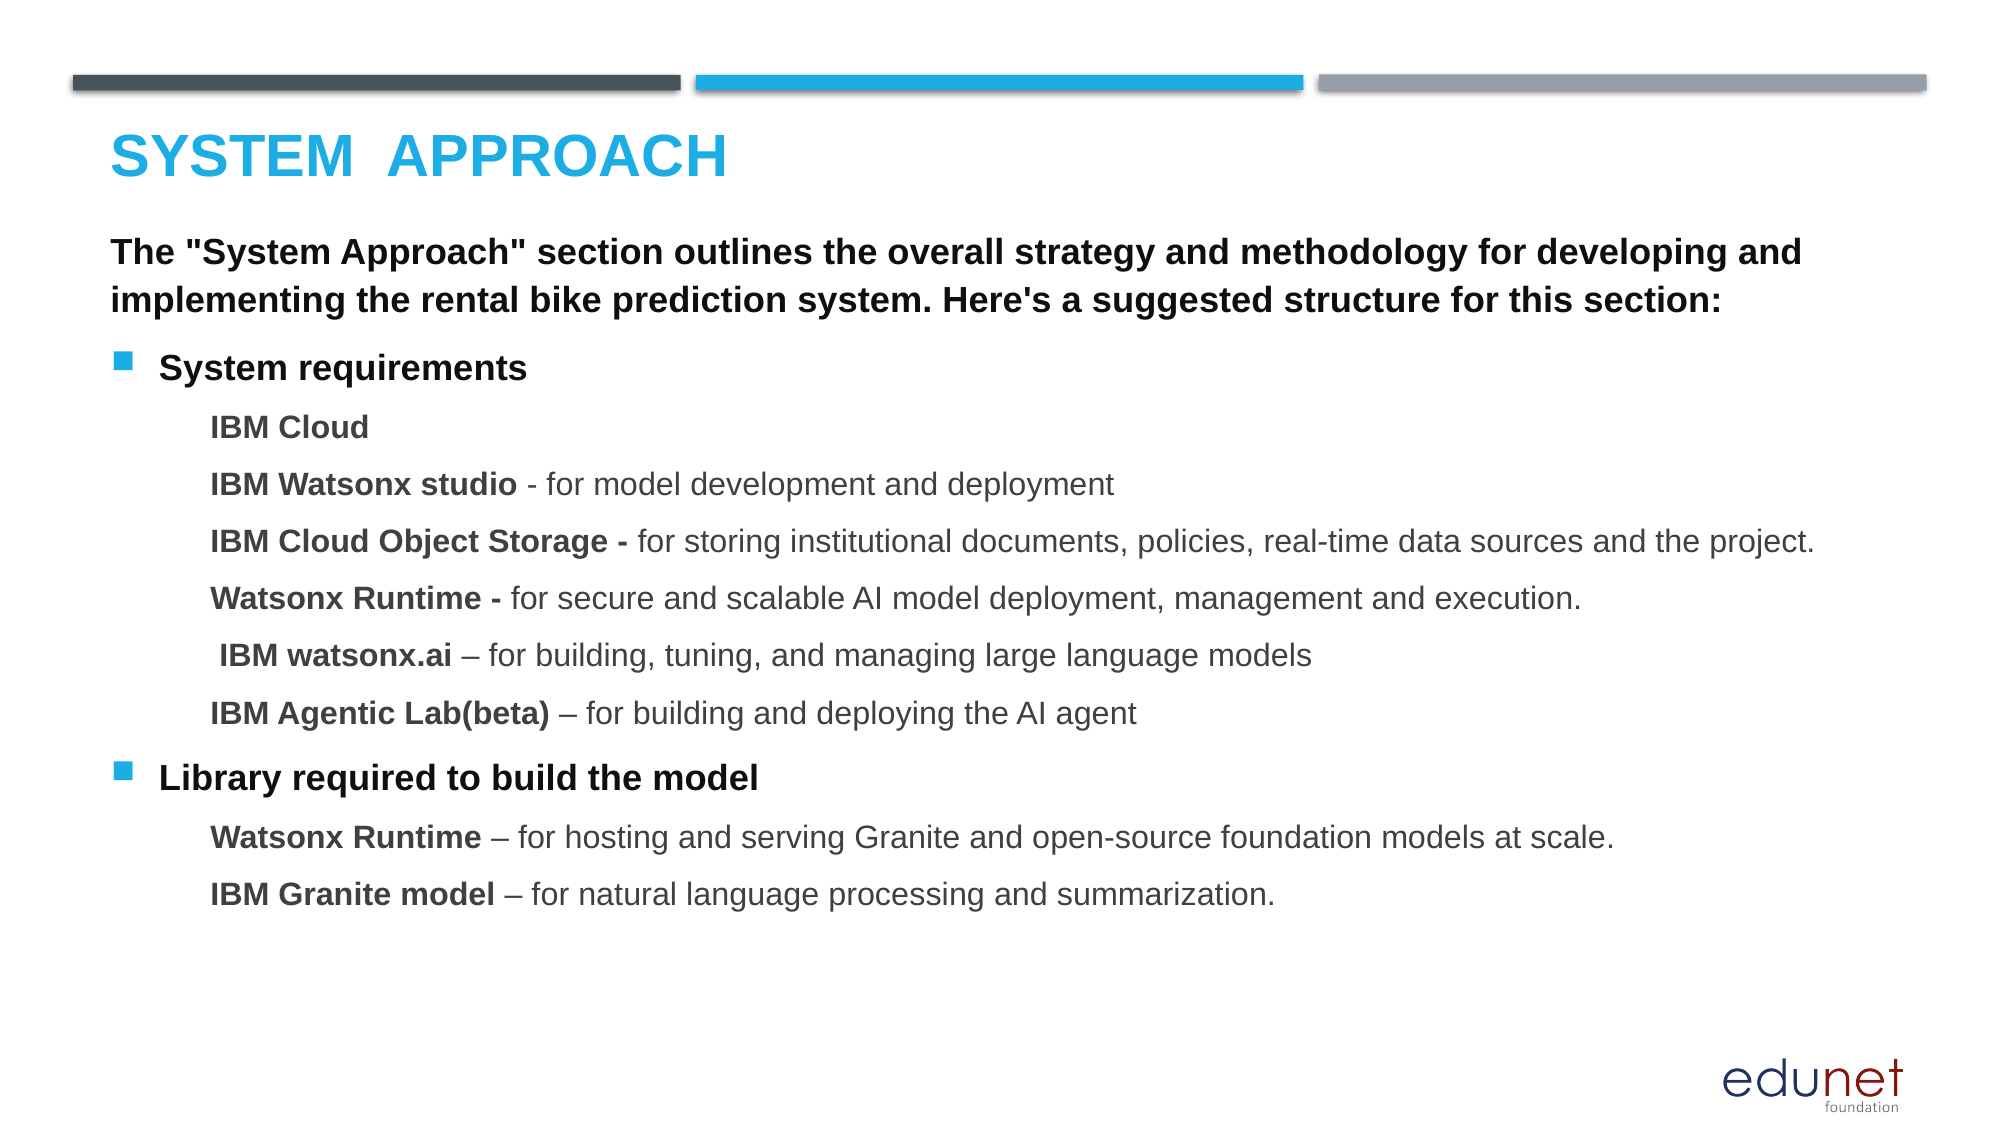

# System  Approach
The "System Approach" section outlines the overall strategy and methodology for developing and implementing the rental bike prediction system. Here's a suggested structure for this section:
System requirements
	IBM Cloud
	IBM Watsonx studio - for model development and deployment
	IBM Cloud Object Storage - for storing institutional documents, policies, real-time data sources and the project.
	Watsonx Runtime - for secure and scalable AI model deployment, management and execution.
	 IBM watsonx.ai – for building, tuning, and managing large language models
	IBM Agentic Lab(beta) – for building and deploying the AI agent
Library required to build the model
	Watsonx Runtime – for hosting and serving Granite and open-source foundation models at scale.
	IBM Granite model – for natural language processing and summarization.